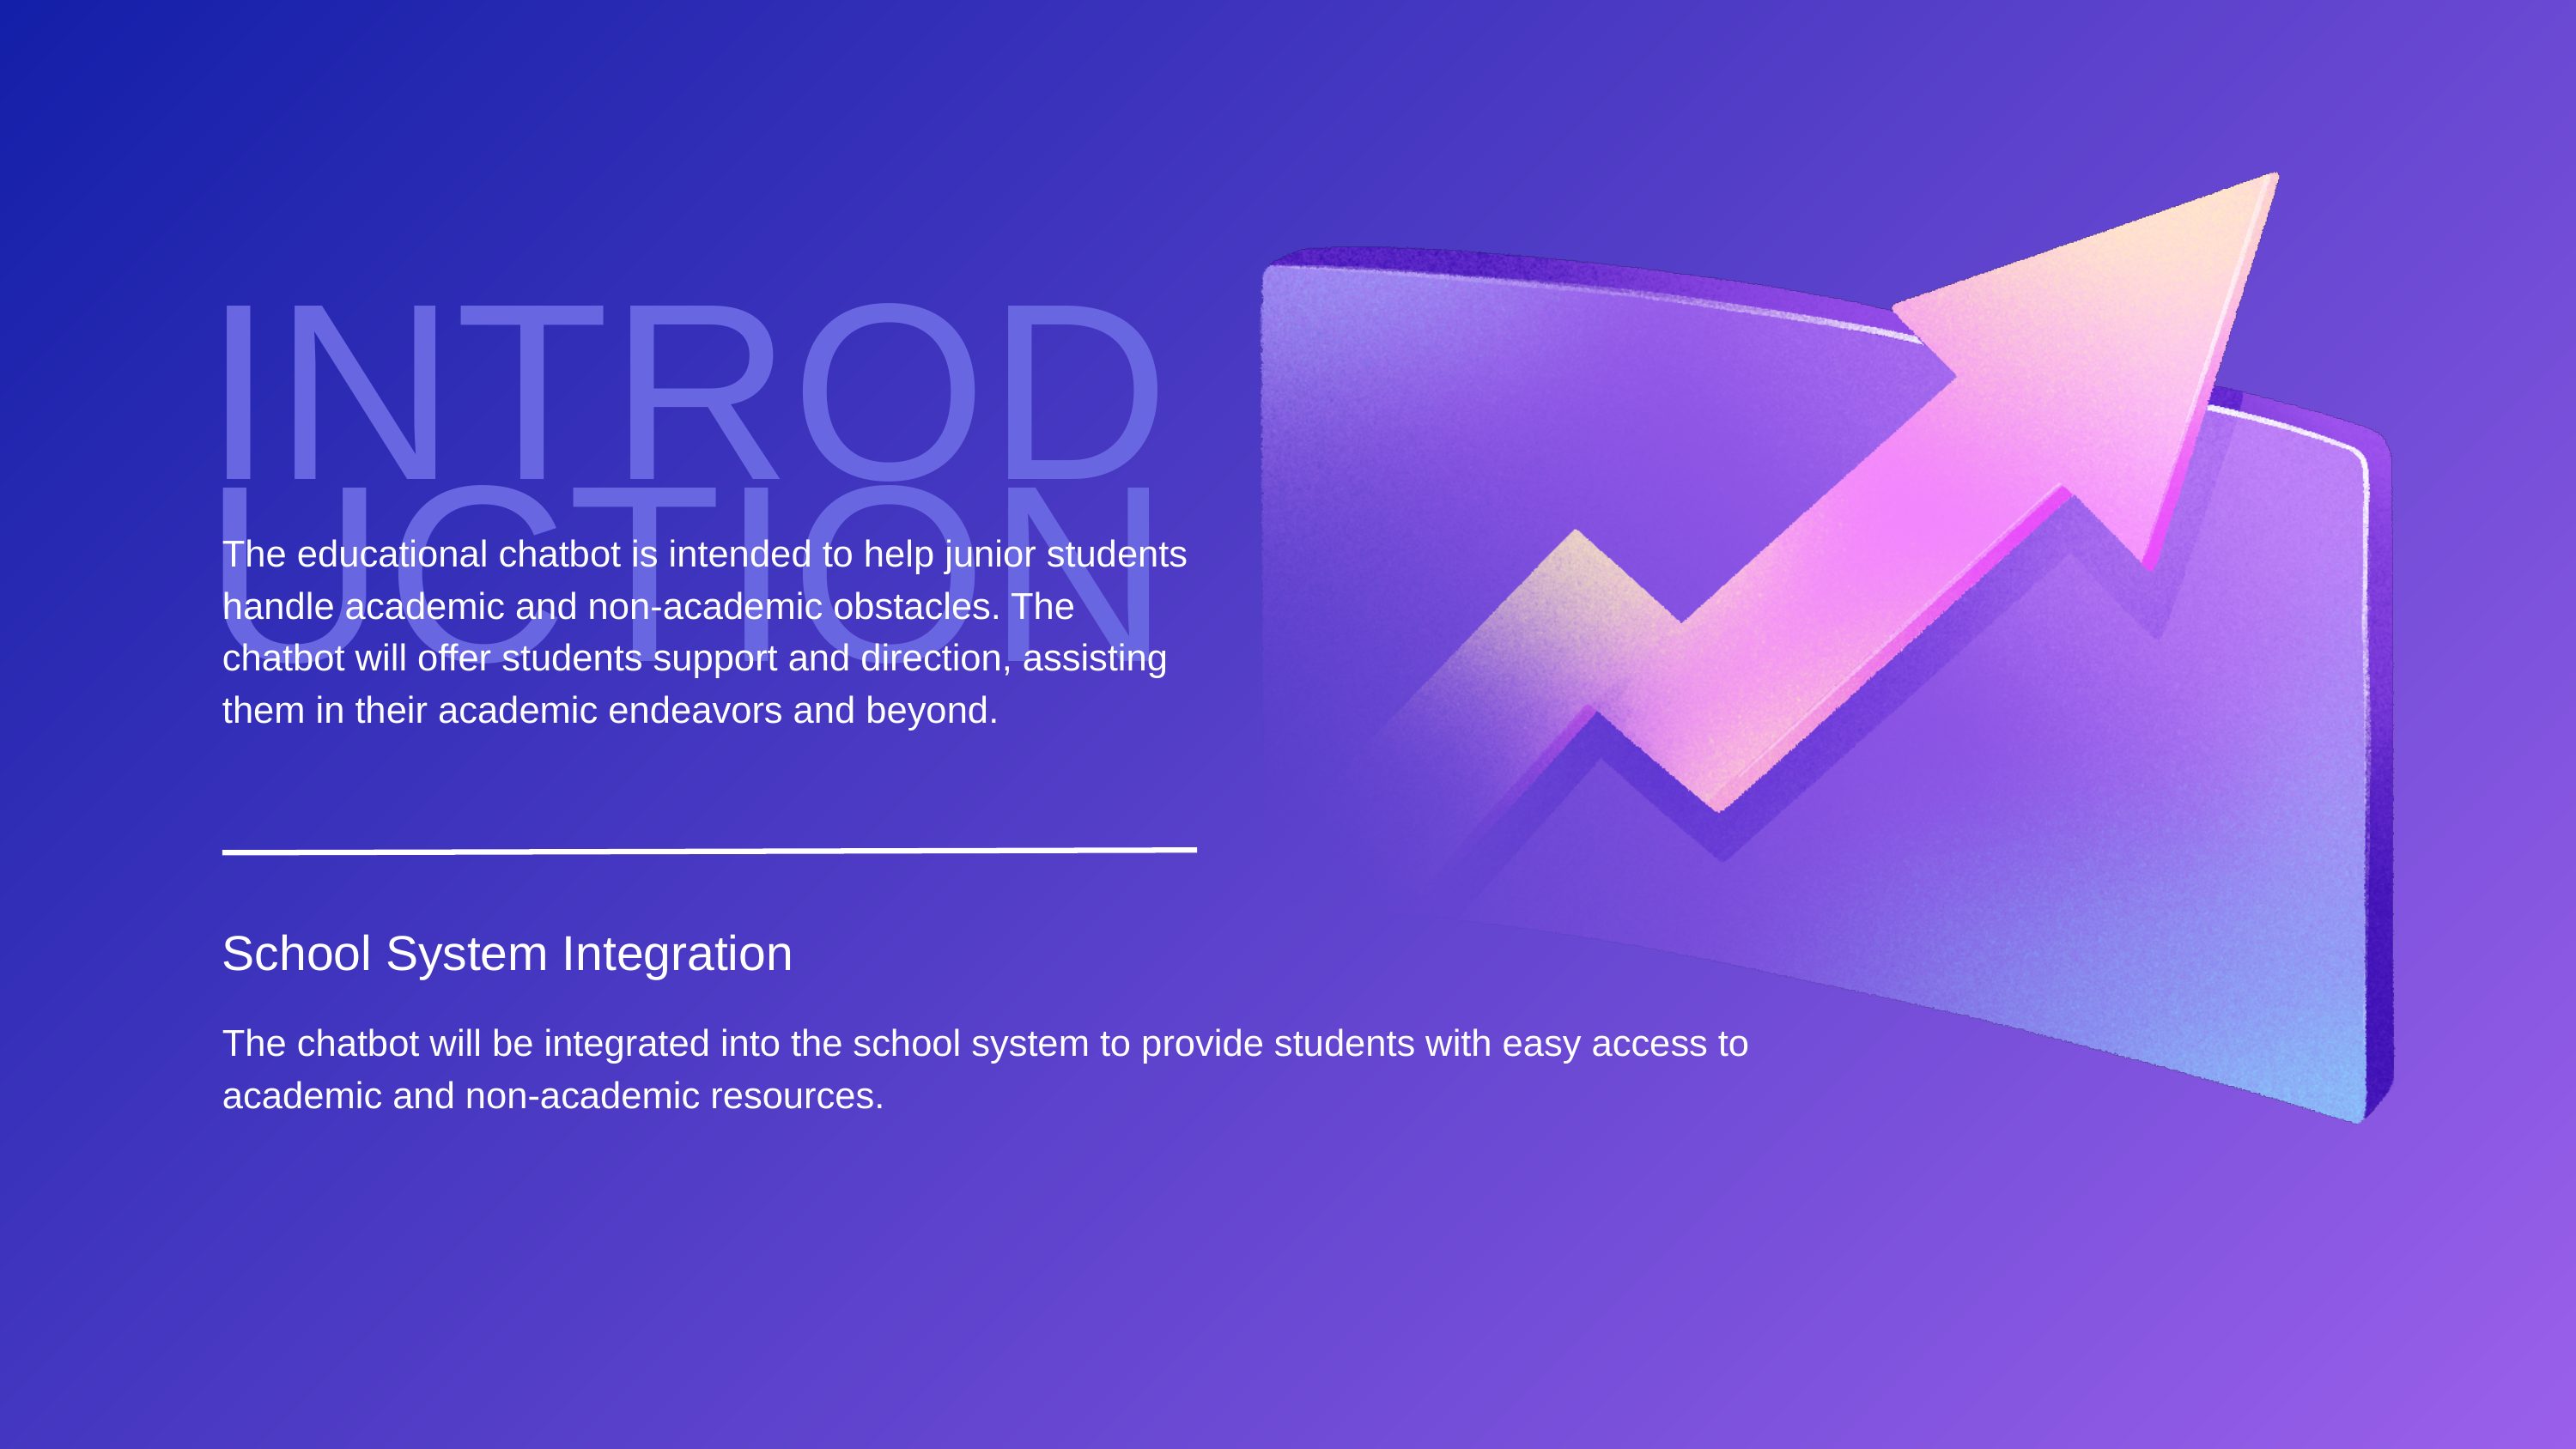

INTRODUCTION
The educational chatbot is intended to help junior students handle academic and non-academic obstacles. The chatbot will offer students support and direction, assisting them in their academic endeavors and beyond.

School System Integration

The chatbot will be integrated into the school system to provide students with easy access to academic and non-academic resources.